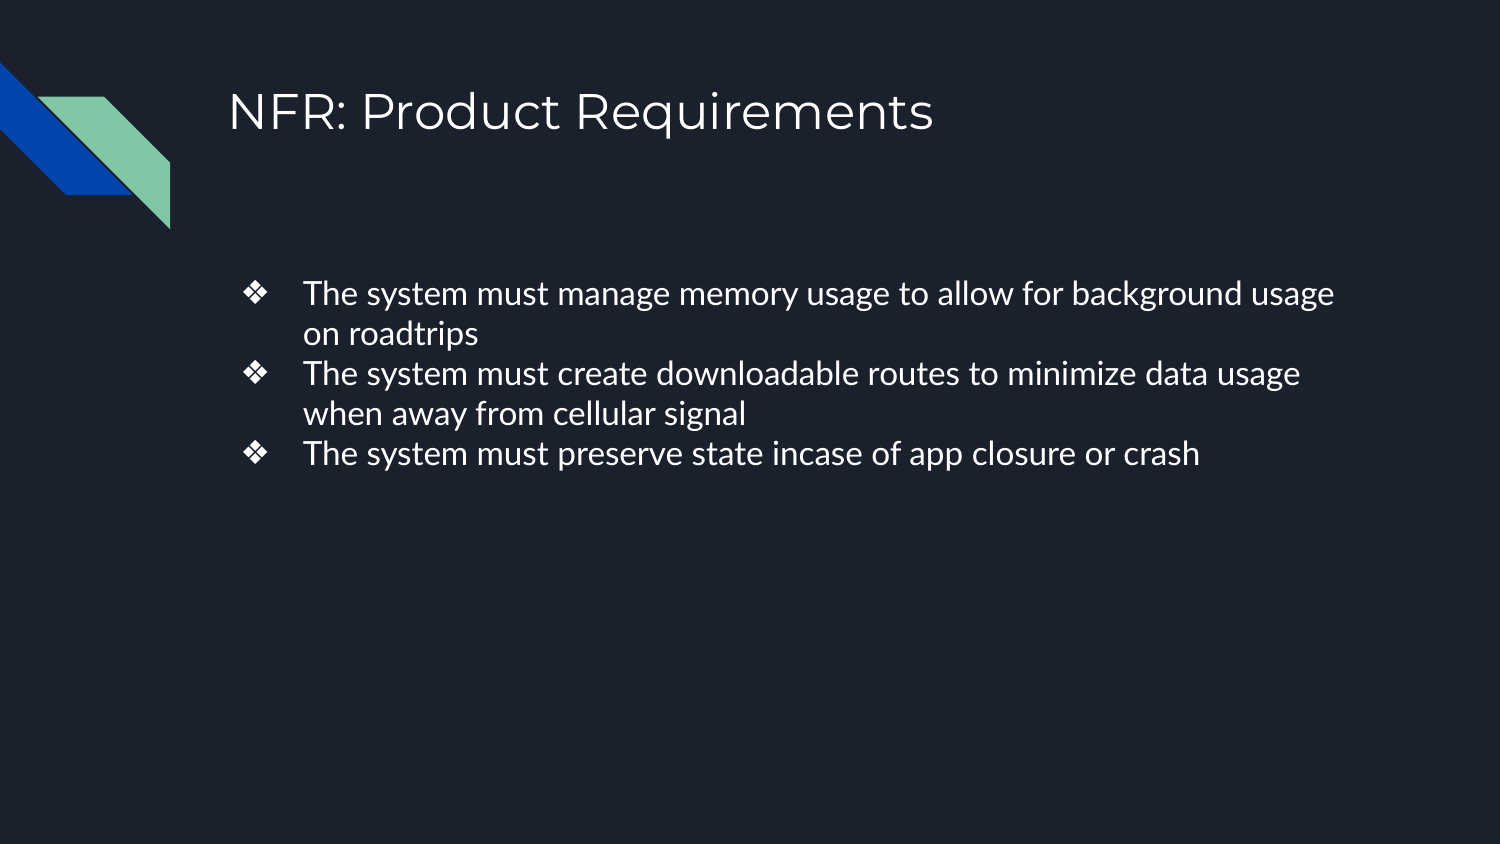

# NFR: Product Requirements
The system must manage memory usage to allow for background usage on roadtrips
The system must create downloadable routes to minimize data usage when away from cellular signal
The system must preserve state incase of app closure or crash